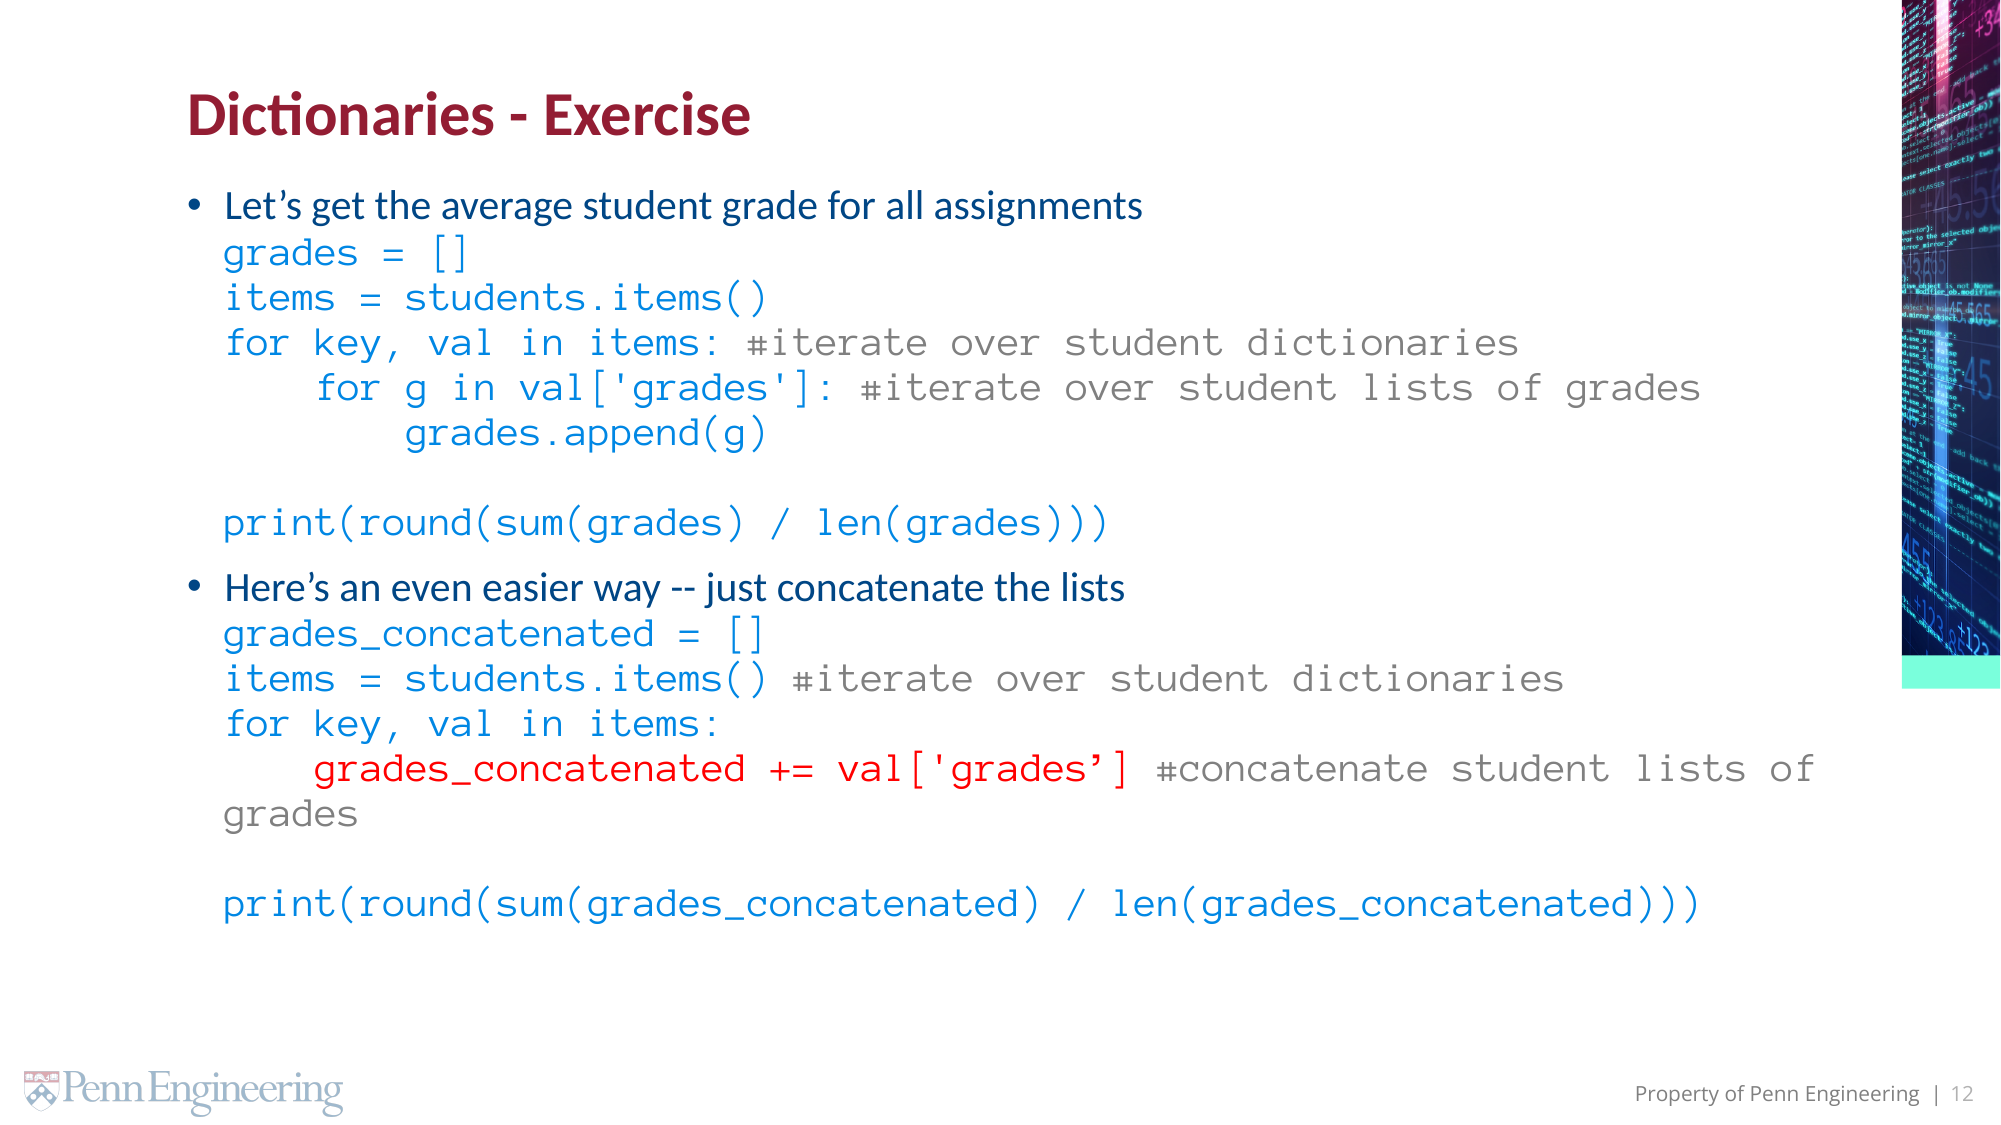

# Dictionaries - Exercise
Let’s get the average student grade for all assignments
grades = []
items = students.items()
for key, val in items: #iterate over student dictionaries
    for g in val['grades']: #iterate over student lists of grades
        grades.append(g)
print(round(sum(grades) / len(grades)))
Here’s an even easier way -- just concatenate the lists
grades_concatenated = []
items = students.items() #iterate over student dictionaries
for key, val in items:
    grades_concatenated += val['grades’] #concatenate student lists of grades
print(round(sum(grades_concatenated) / len(grades_concatenated)))
12